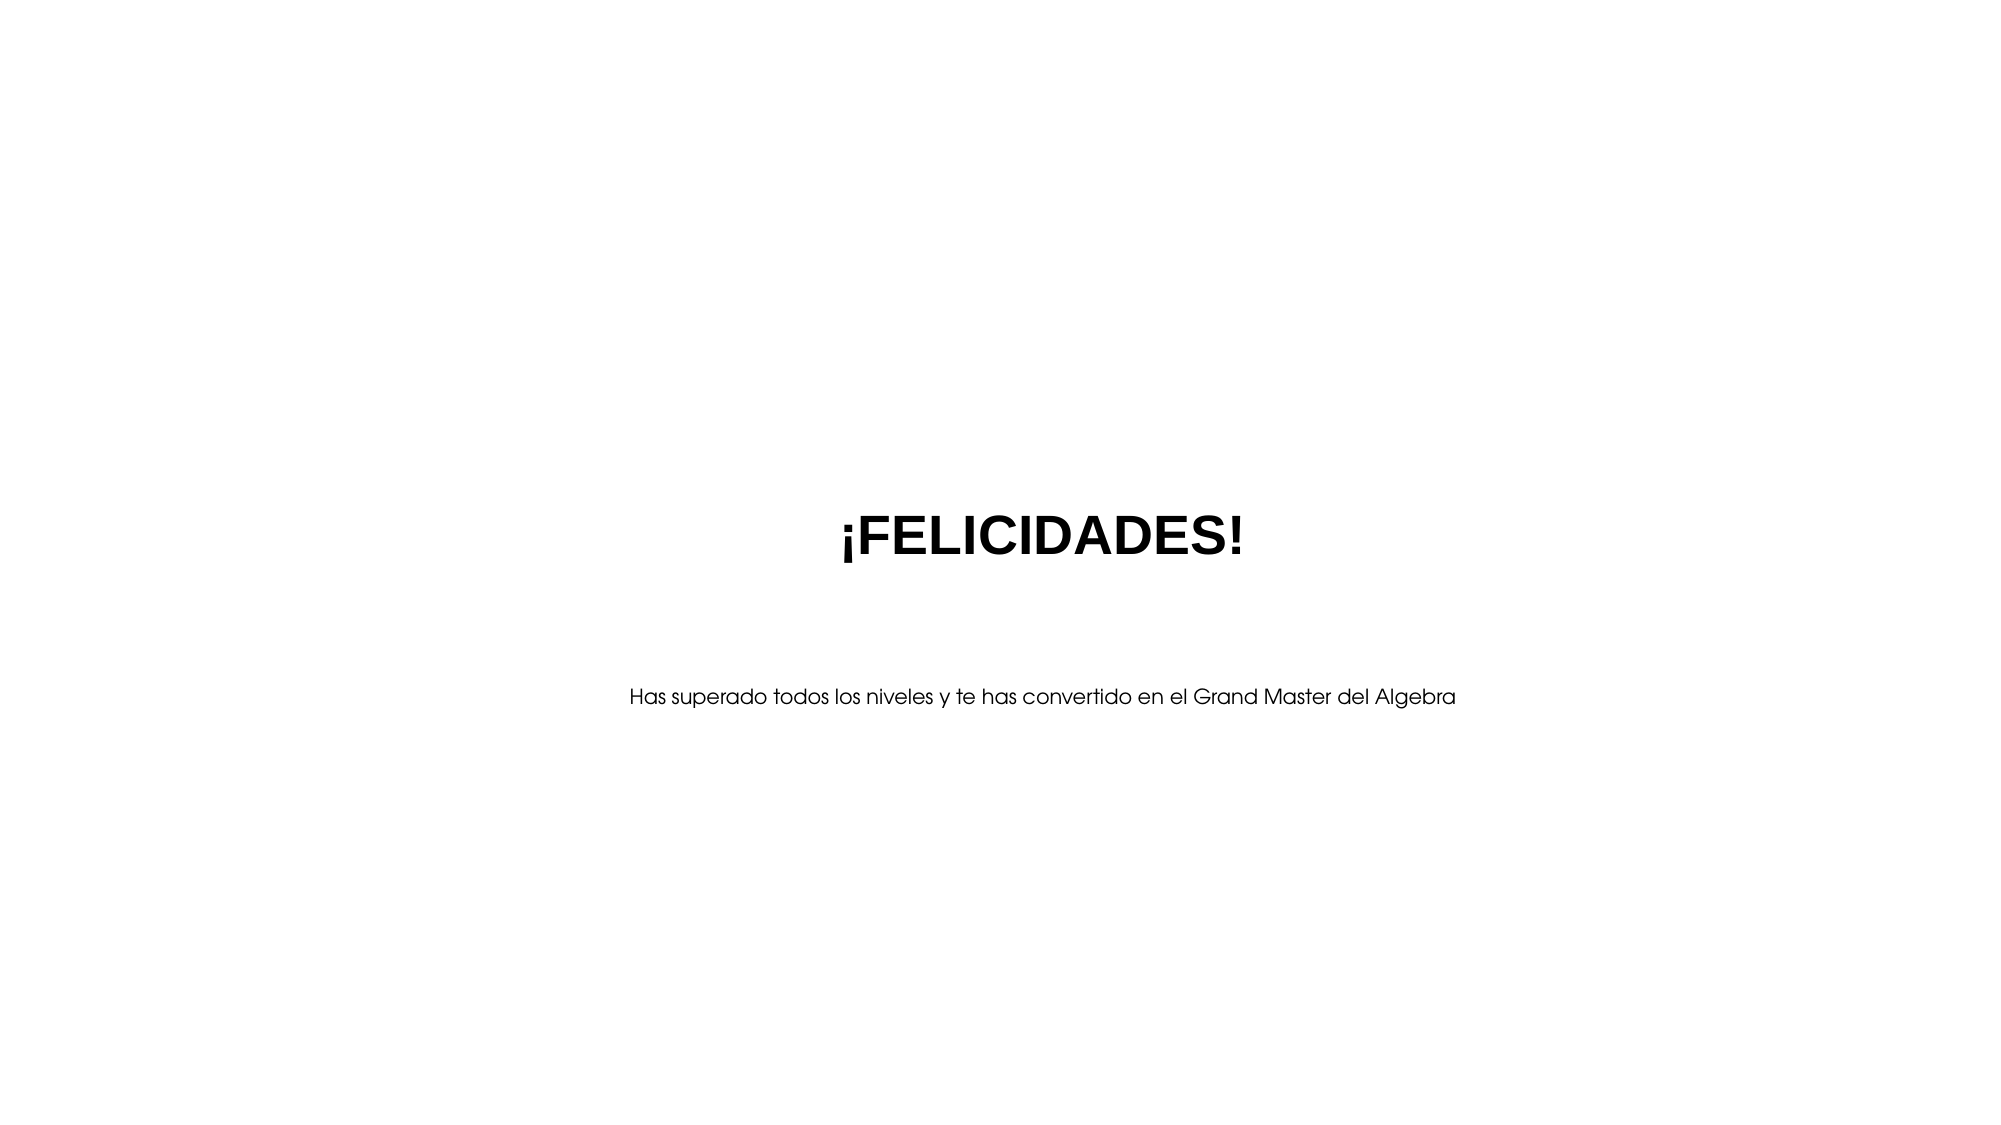

# ¡FELICIDADES! Has superado todos los niveles y te has convertido en el Grand Master del Algebra